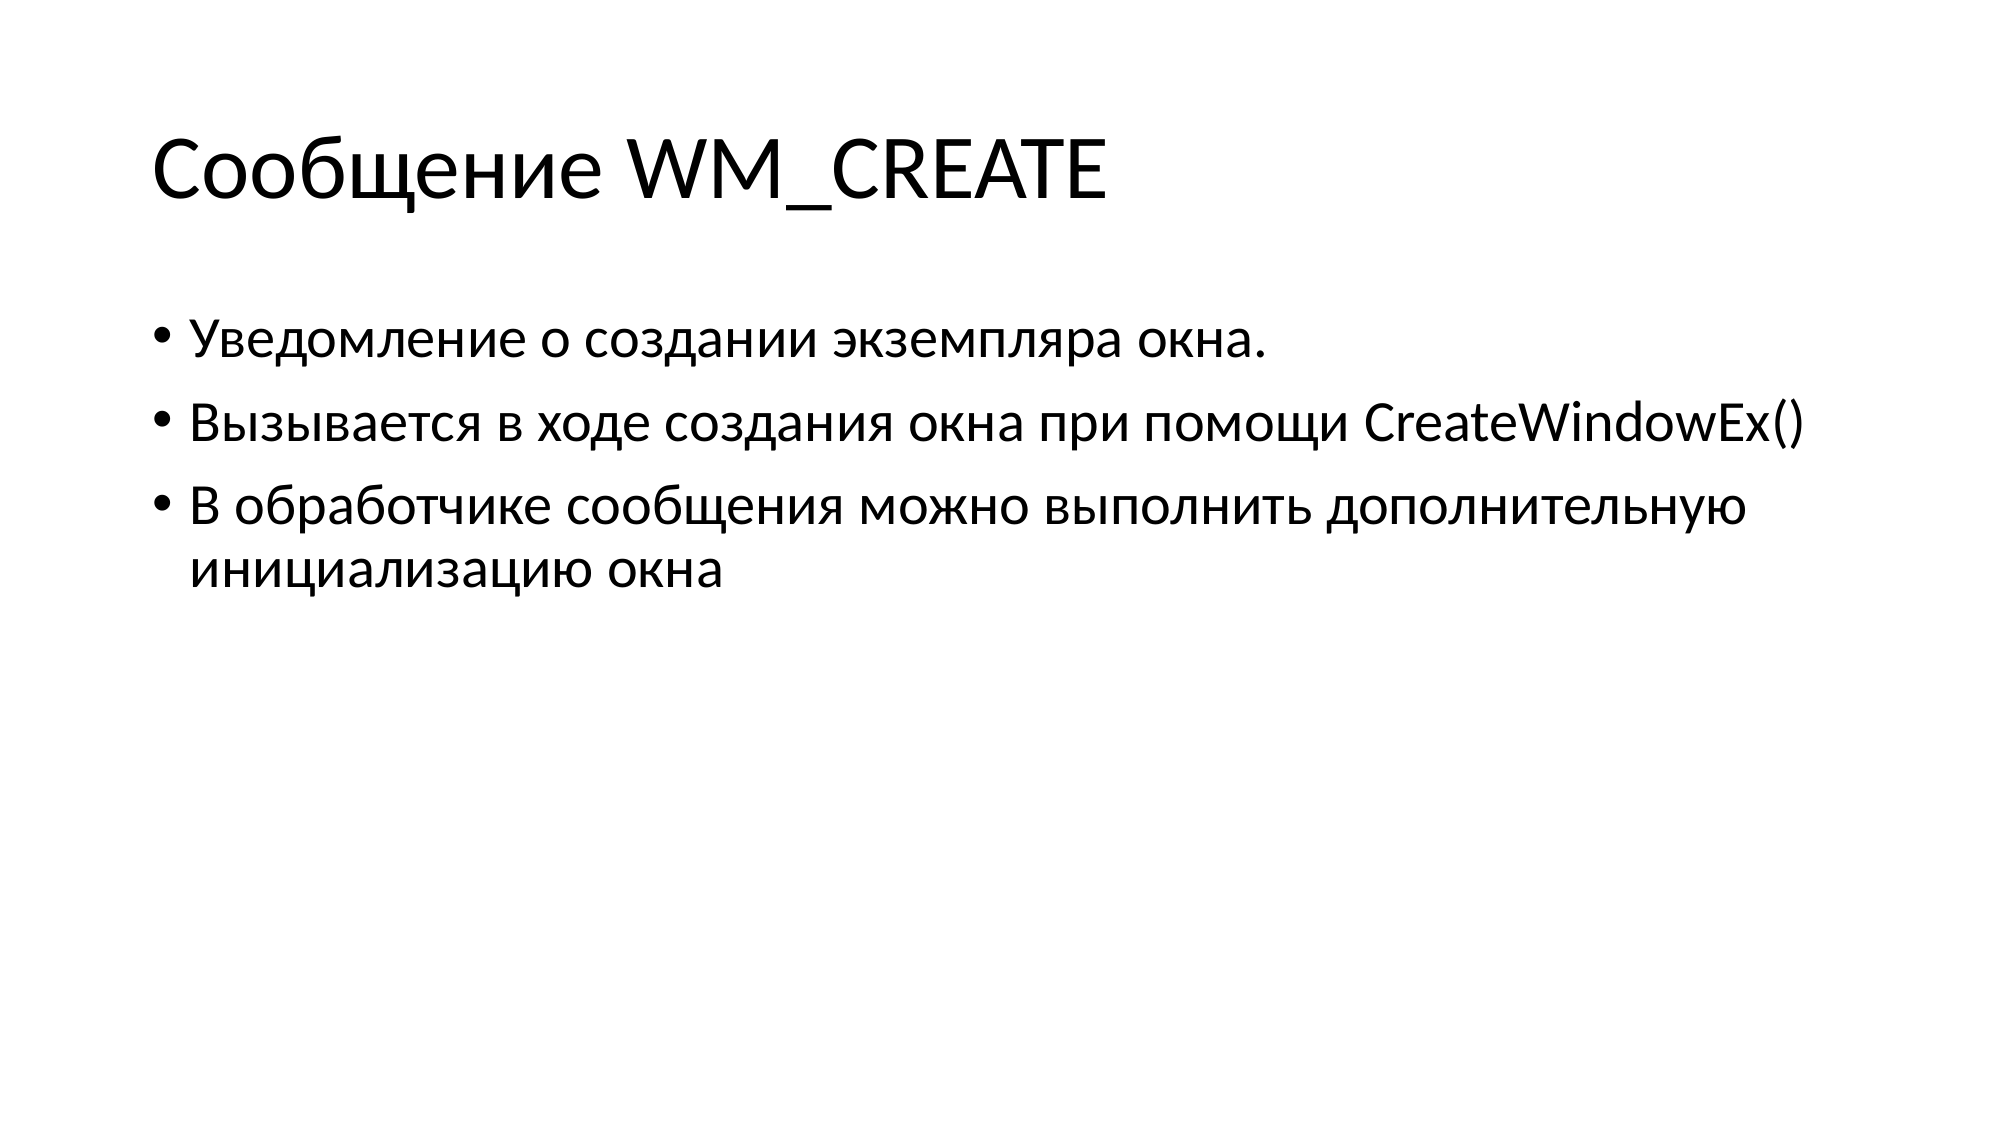

# Сообщение WM_CREATE
Уведомление о создании экземпляра окна.
Вызывается в ходе создания окна при помощи CreateWindowEx()
В обработчике сообщения можно выполнить дополнительную инициализацию окна